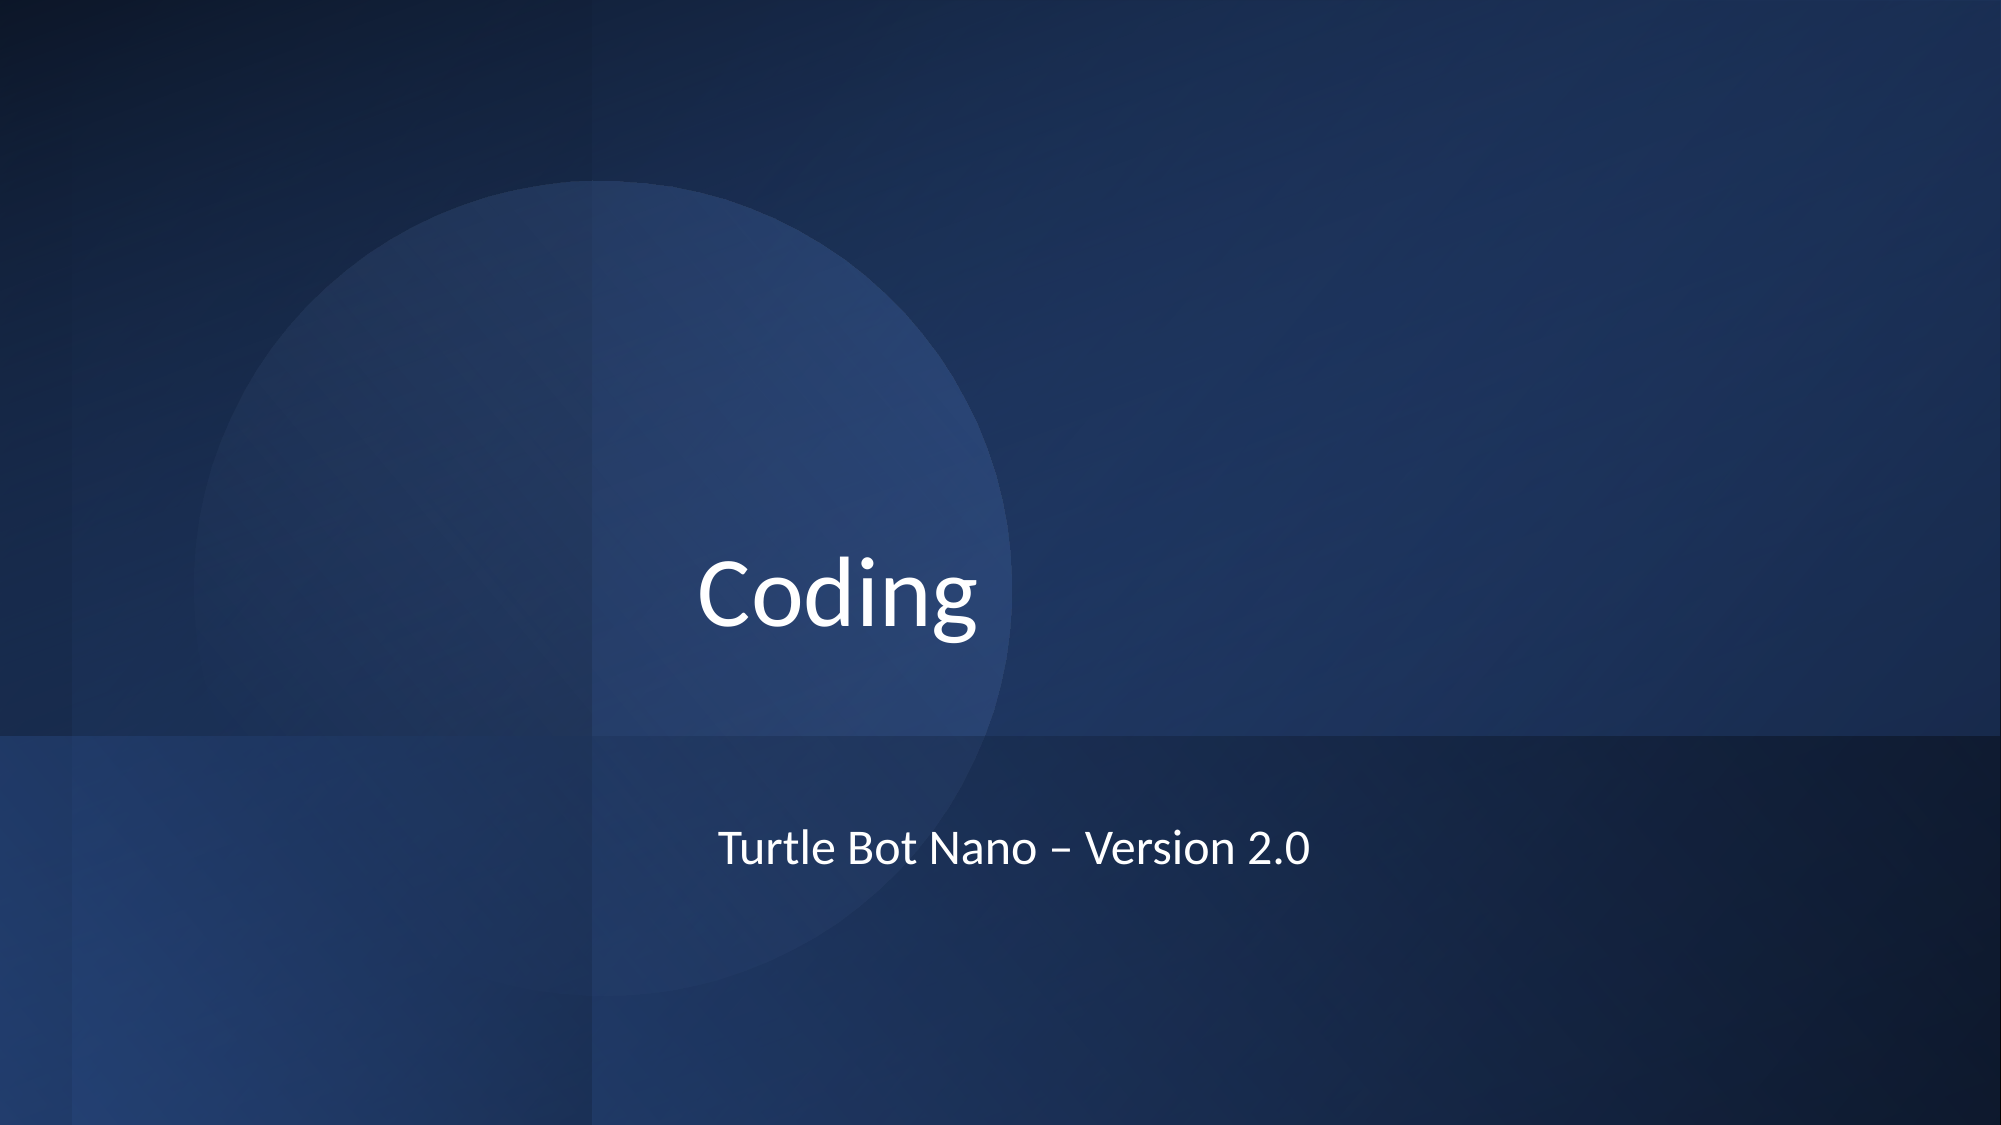

# Coding

Turtle Bot Nano – Version 2.0